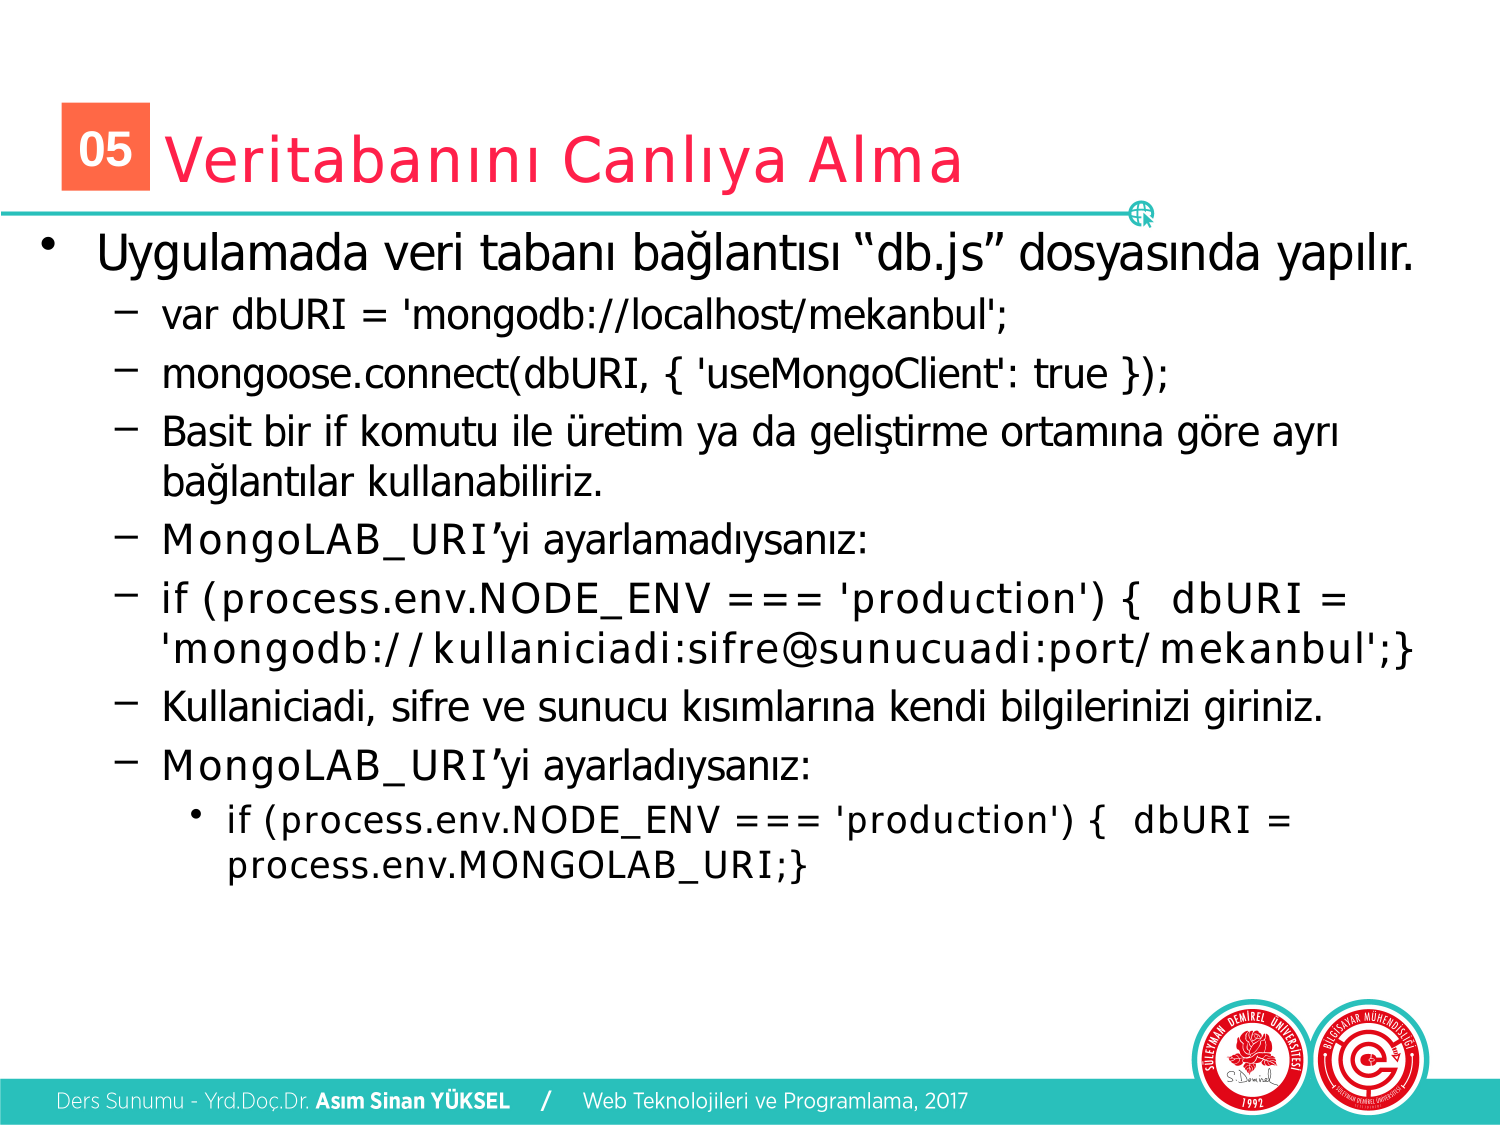

05
# Veritabanını Canlıya Alma
Uygulamada veri tabanı bağlantısı “db.js” dosyasında yapılır.
var dbURI = 'mongodb://localhost/mekanbul';
mongoose.connect(dbURI, { 'useMongoClient': true });
Basit bir if komutu ile üretim ya da geliştirme ortamına göre ayrı bağlantılar kullanabiliriz.
MongoLAB_URI’yi ayarlamadıysanız:
if (process.env.NODE_ENV === 'production') {  dbURI = 'mongodb://kullaniciadi:sifre@sunucuadi:port/mekanbul';}
Kullaniciadi, sifre ve sunucu kısımlarına kendi bilgilerinizi giriniz.
MongoLAB_URI’yi ayarladıysanız:
if (process.env.NODE_ENV === 'production') {  dbURI = process.env.MONGOLAB_URI;}